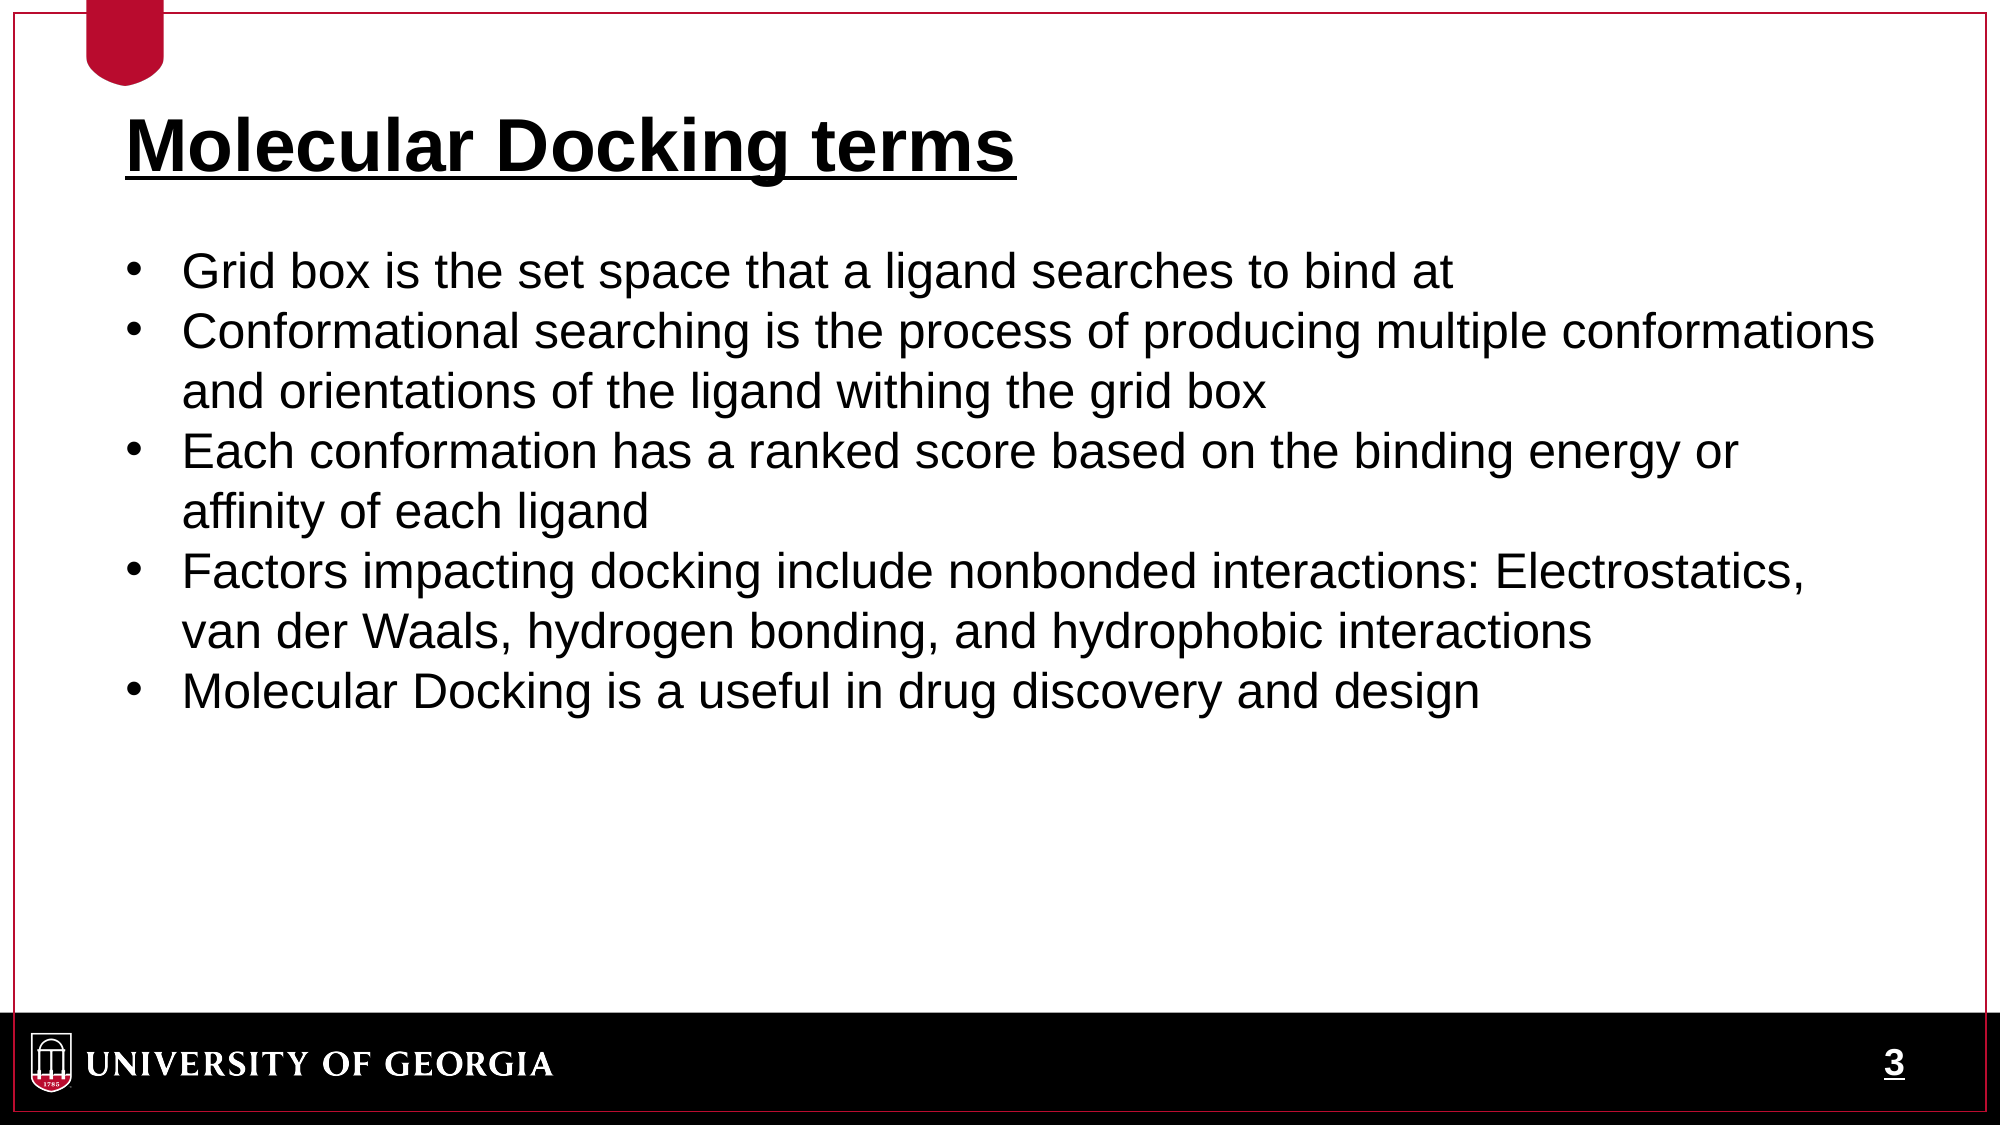

Molecular Docking terms
Grid box is the set space that a ligand searches to bind at
Conformational searching is the process of producing multiple conformations and orientations of the ligand withing the grid box
Each conformation has a ranked score based on the binding energy or affinity of each ligand
Factors impacting docking include nonbonded interactions: Electrostatics, van der Waals, hydrogen bonding, and hydrophobic interactions
Molecular Docking is a useful in drug discovery and design